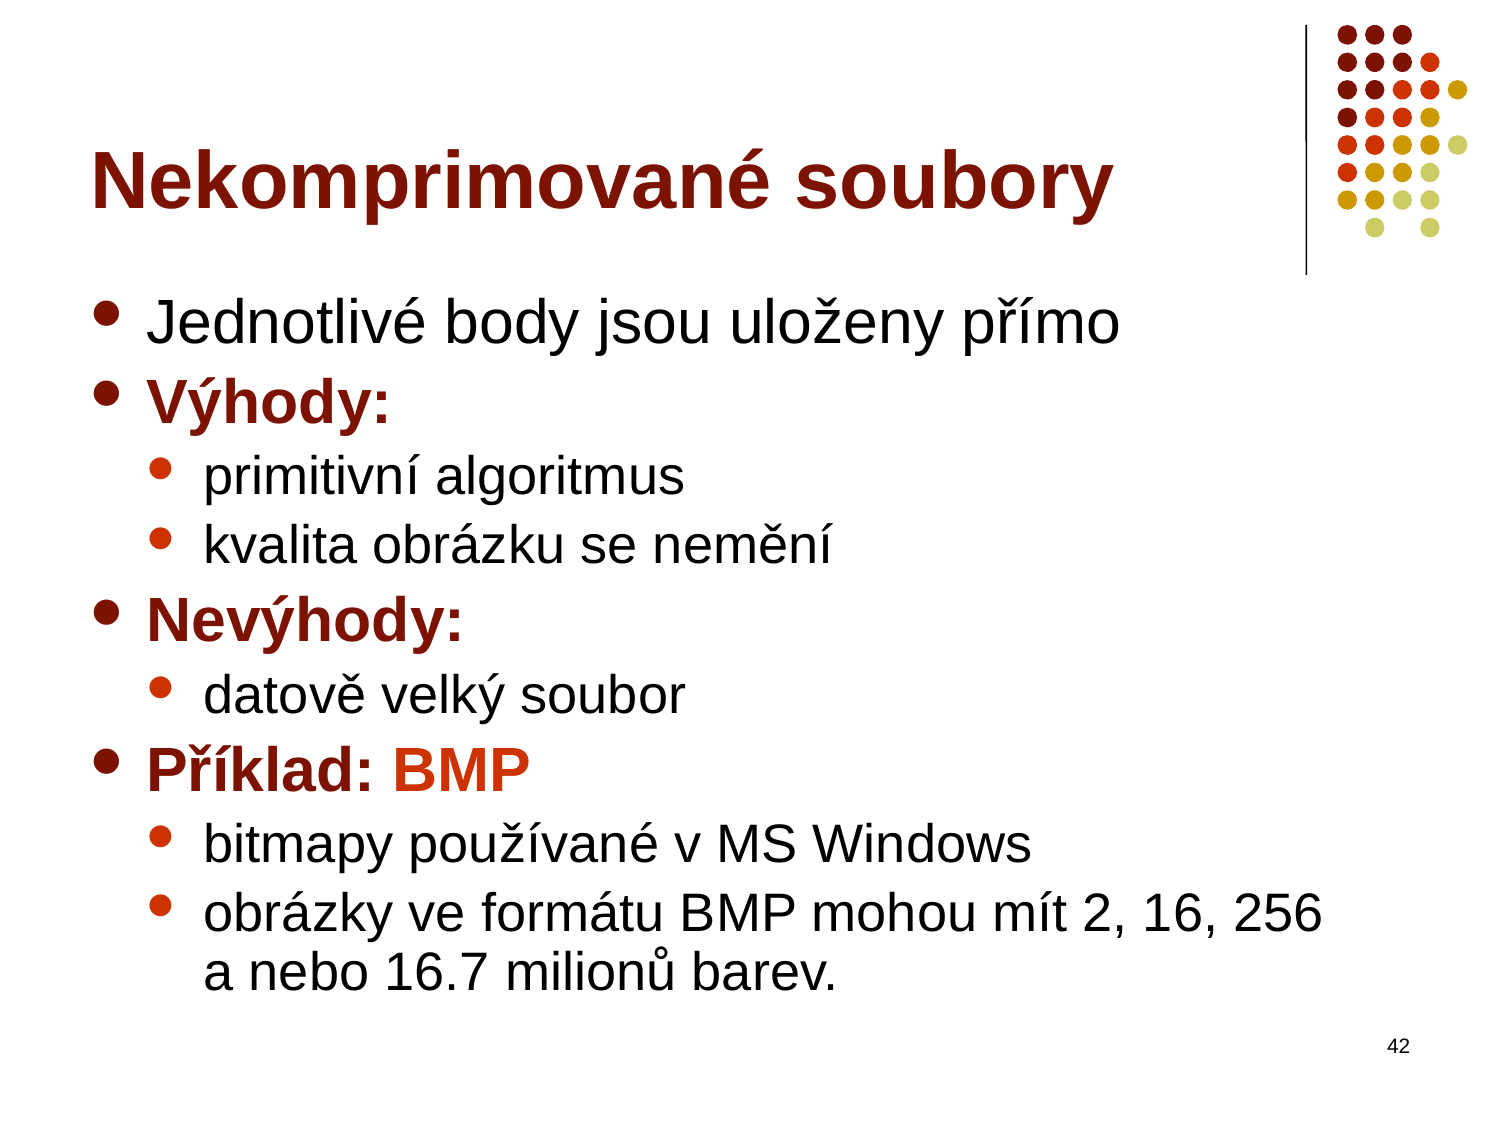

# Nekomprimované soubory
Jednotlivé body jsou uloženy přímo
Výhody:
primitivní algoritmus
kvalita obrázku se nemění
Nevýhody:
datově velký soubor
Příklad: BMP
bitmapy používané v MS Windows
obrázky ve formátu BMP mohou mít 2, 16, 256
a nebo 16.7 milionů barev.
42